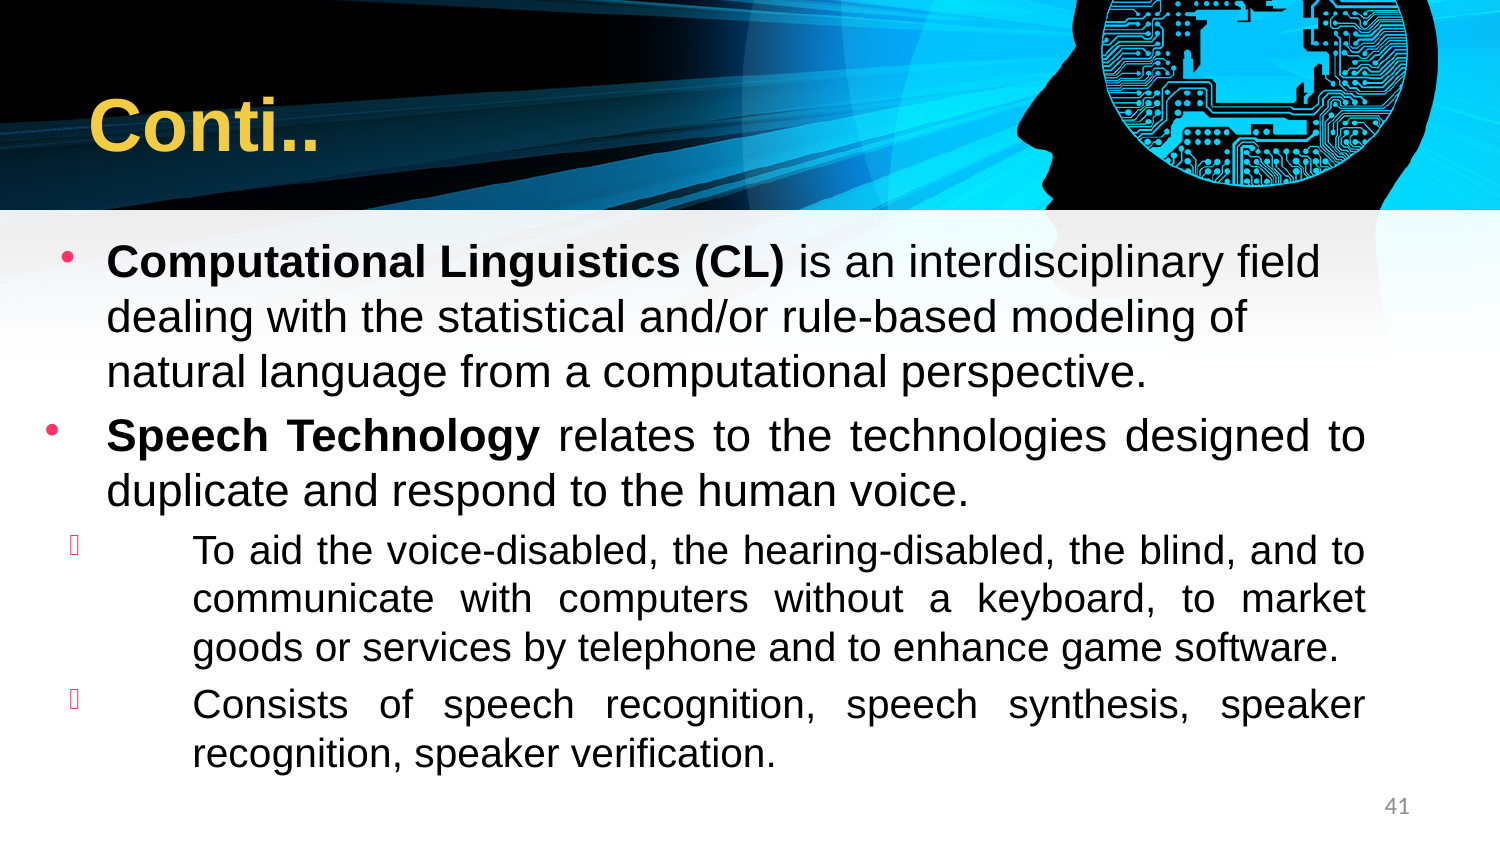

# Conti..
Computational Linguistics (CL) is an interdisciplinary field dealing with the statistical and/or rule-based modeling of natural language from a computational perspective.
Speech Technology relates to the technologies designed to duplicate and respond to the human voice.
To aid the voice-disabled, the hearing-disabled, the blind, and to communicate with computers without a keyboard, to market goods or services by telephone and to enhance game software.
Consists of speech recognition, speech synthesis, speaker recognition, speaker verification.

41